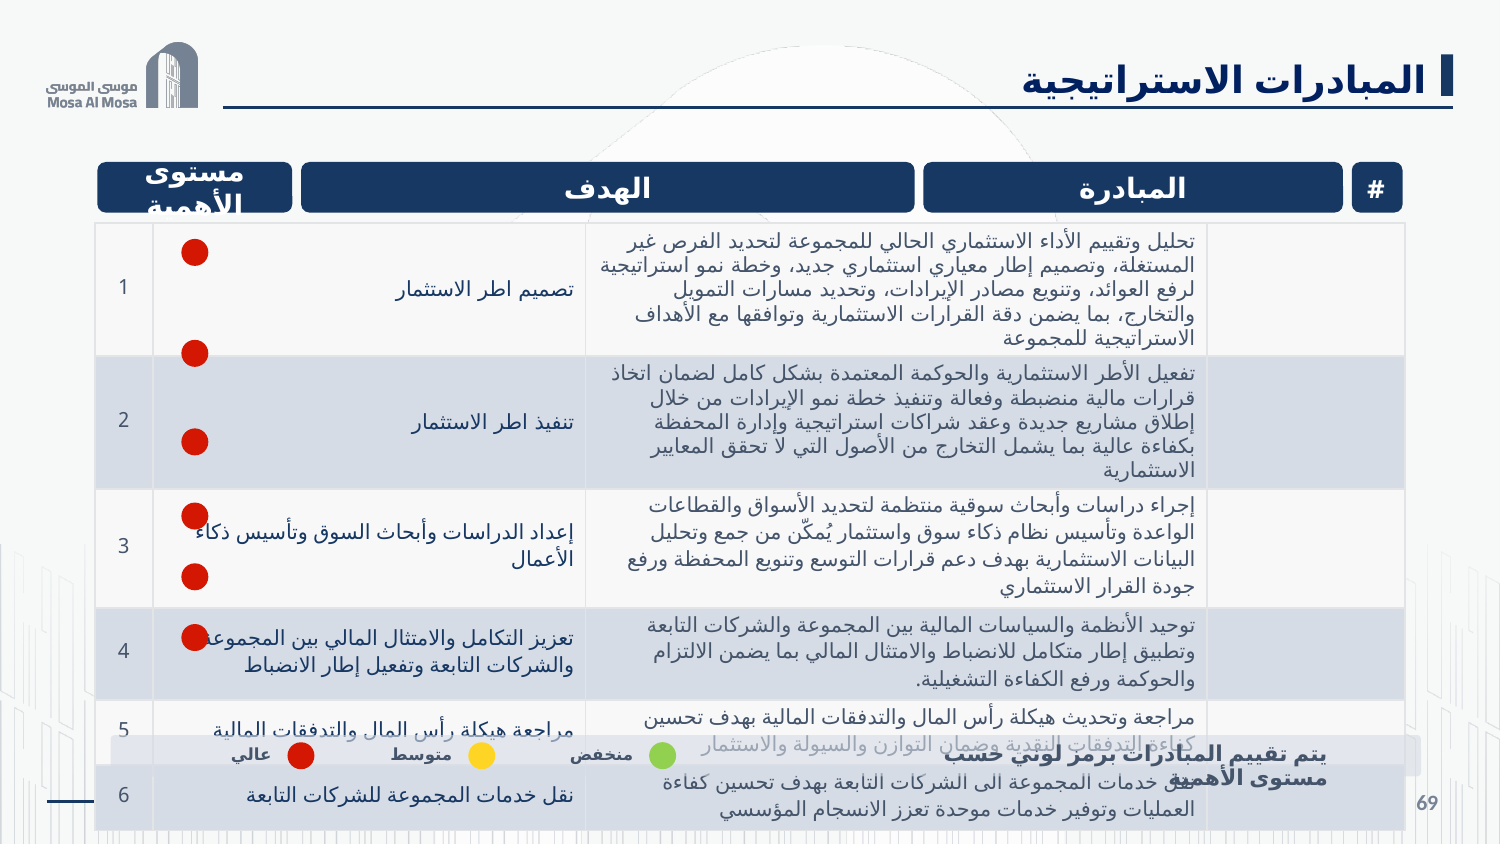

المبادرات الاستراتيجية
مستوى الأهمية
الهدف
المبادرة
#
| 1 | تصميم اطر الاستثمار | تحليل وتقييم الأداء الاستثماري الحالي للمجموعة لتحديد الفرص غير المستغلة، وتصميم إطار معياري استثماري جديد، وخطة نمو استراتيجية لرفع العوائد، وتنويع مصادر الإيرادات، وتحديد مسارات التمويل والتخارج، بما يضمن دقة القرارات الاستثمارية وتوافقها مع الأهداف الاستراتيجية للمجموعة |  |
| --- | --- | --- | --- |
| 2 | تنفيذ اطر الاستثمار | تفعيل الأطر الاستثمارية والحوكمة المعتمدة بشكل كامل لضمان اتخاذ قرارات مالية منضبطة وفعالة وتنفيذ خطة نمو الإيرادات من خلال إطلاق مشاريع جديدة وعقد شراكات استراتيجية وإدارة المحفظة بكفاءة عالية بما يشمل التخارج من الأصول التي لا تحقق المعايير الاستثمارية |  |
| 3 | إعداد الدراسات وأبحاث السوق وتأسيس ذكاء الأعمال | إجراء دراسات وأبحاث سوقية منتظمة لتحديد الأسواق والقطاعات الواعدة وتأسيس نظام ذكاء سوق واستثمار يُمكّن من جمع وتحليل البيانات الاستثمارية بهدف دعم قرارات التوسع وتنويع المحفظة ورفع جودة القرار الاستثماري |  |
| 4 | تعزيز التكامل والامتثال المالي بين المجموعة والشركات التابعة وتفعيل إطار الانضباط | توحيد الأنظمة والسياسات المالية بين المجموعة والشركات التابعة وتطبيق إطار متكامل للانضباط والامتثال المالي بما يضمن الالتزام والحوكمة ورفع الكفاءة التشغيلية. |  |
| 5 | مراجعة هيكلة رأس المال والتدفقات المالية | مراجعة وتحديث هيكلة رأس المال والتدفقات المالية بهدف تحسين كفاءة التدفقات النقدية وضمان التوازن والسيولة والاستثمار |  |
| 6 | نقل خدمات المجموعة للشركات التابعة | نقل خدمات المجموعة الى الشركات التابعة بهدف تحسين كفاءة العمليات وتوفير خدمات موحدة تعزز الانسجام المؤسسي |  |

يتم تقييم المبادرات برمز لوني حسب مستوى الأهمية
عالي
متوسط
منخفض

69